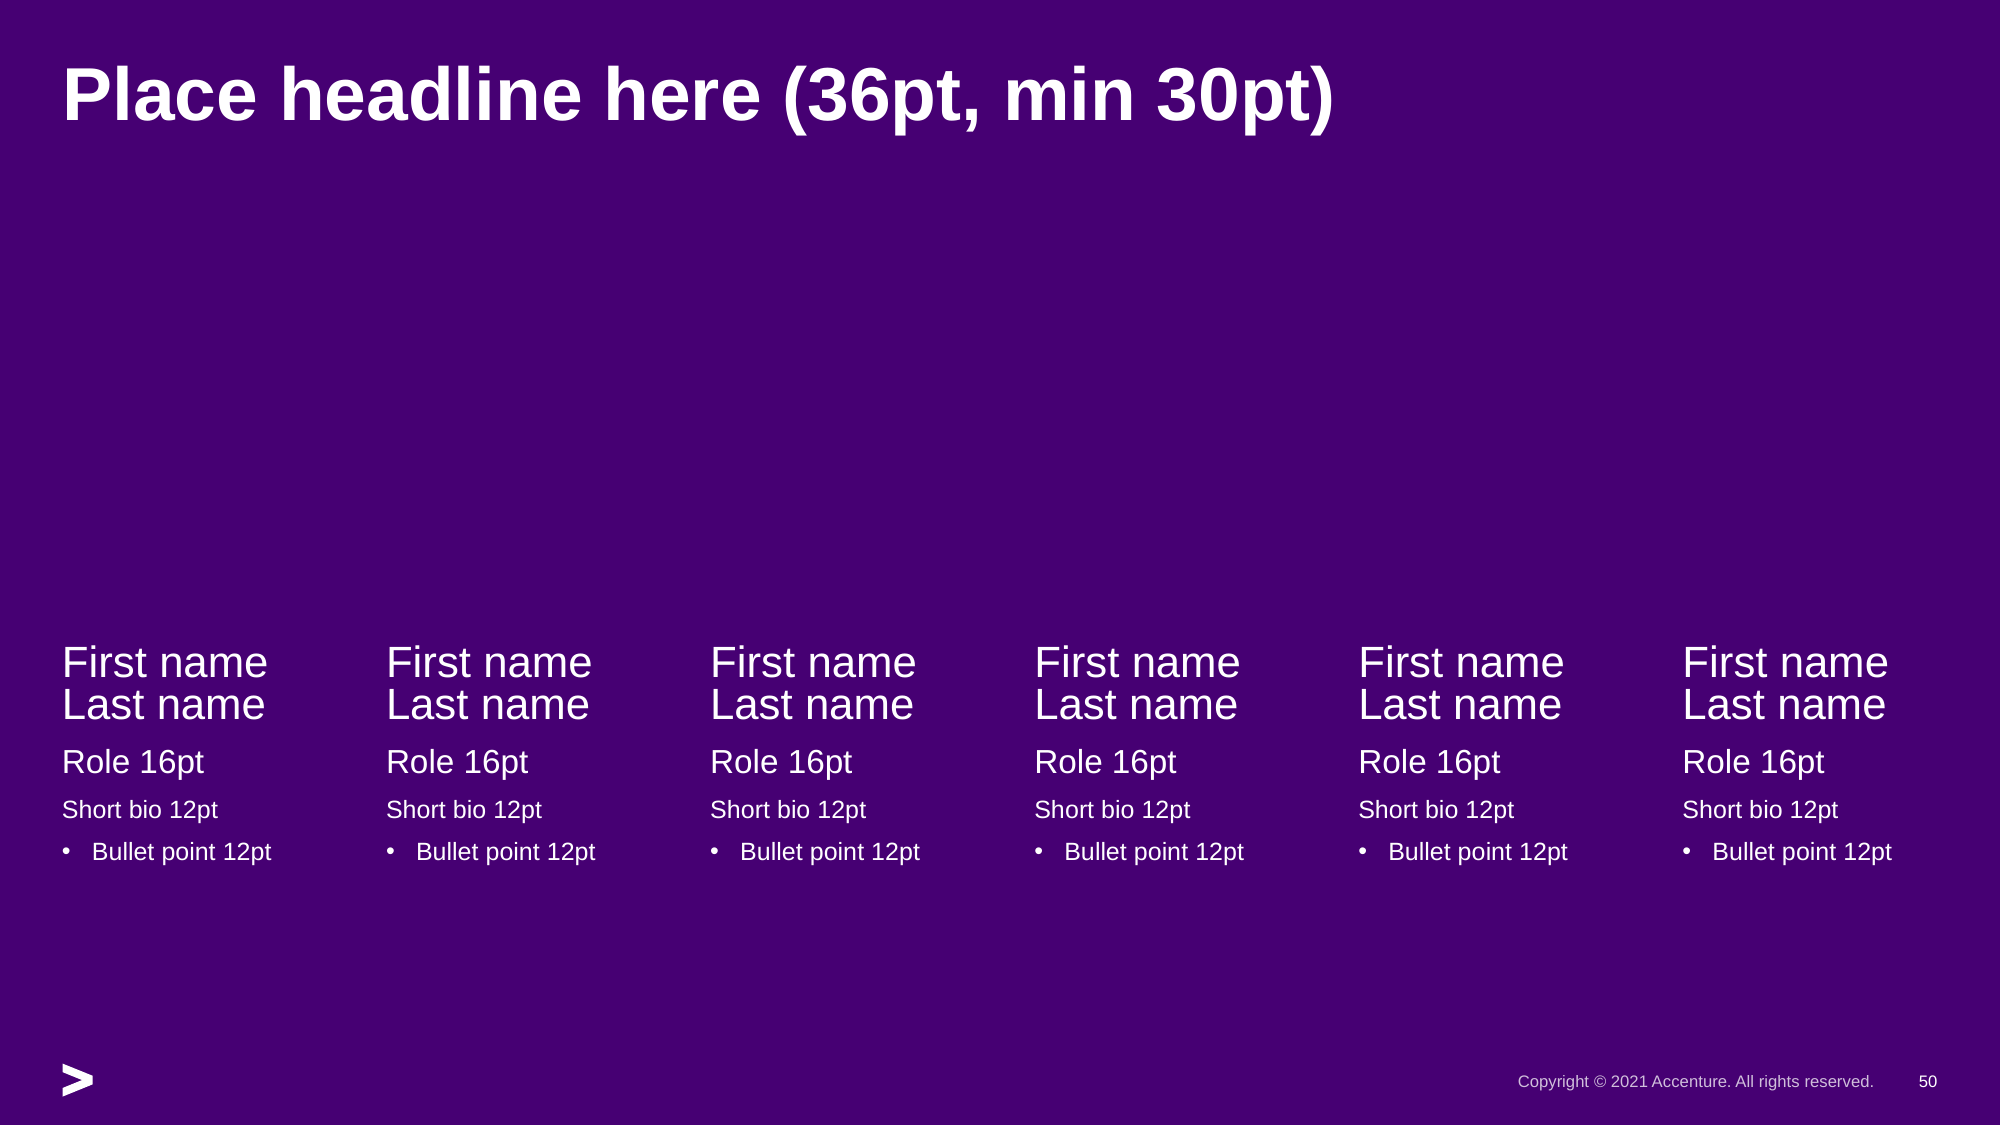

# Place headline here (36pt, min 30pt)

First name Last name
Role 16pt
Short bio 12pt
Bullet point 12pt
First name Last name
Role 16pt
Short bio 12pt
Bullet point 12pt
First name Last name
Role 16pt
Short bio 12pt
Bullet point 12pt
First name Last name
Role 16pt
Short bio 12pt
Bullet point 12pt
First name Last name
Role 16pt
Short bio 12pt
Bullet point 12pt
First name Last name
Role 16pt
Short bio 12pt
Bullet point 12pt
Copyright © 2021 Accenture. All rights reserved.
50